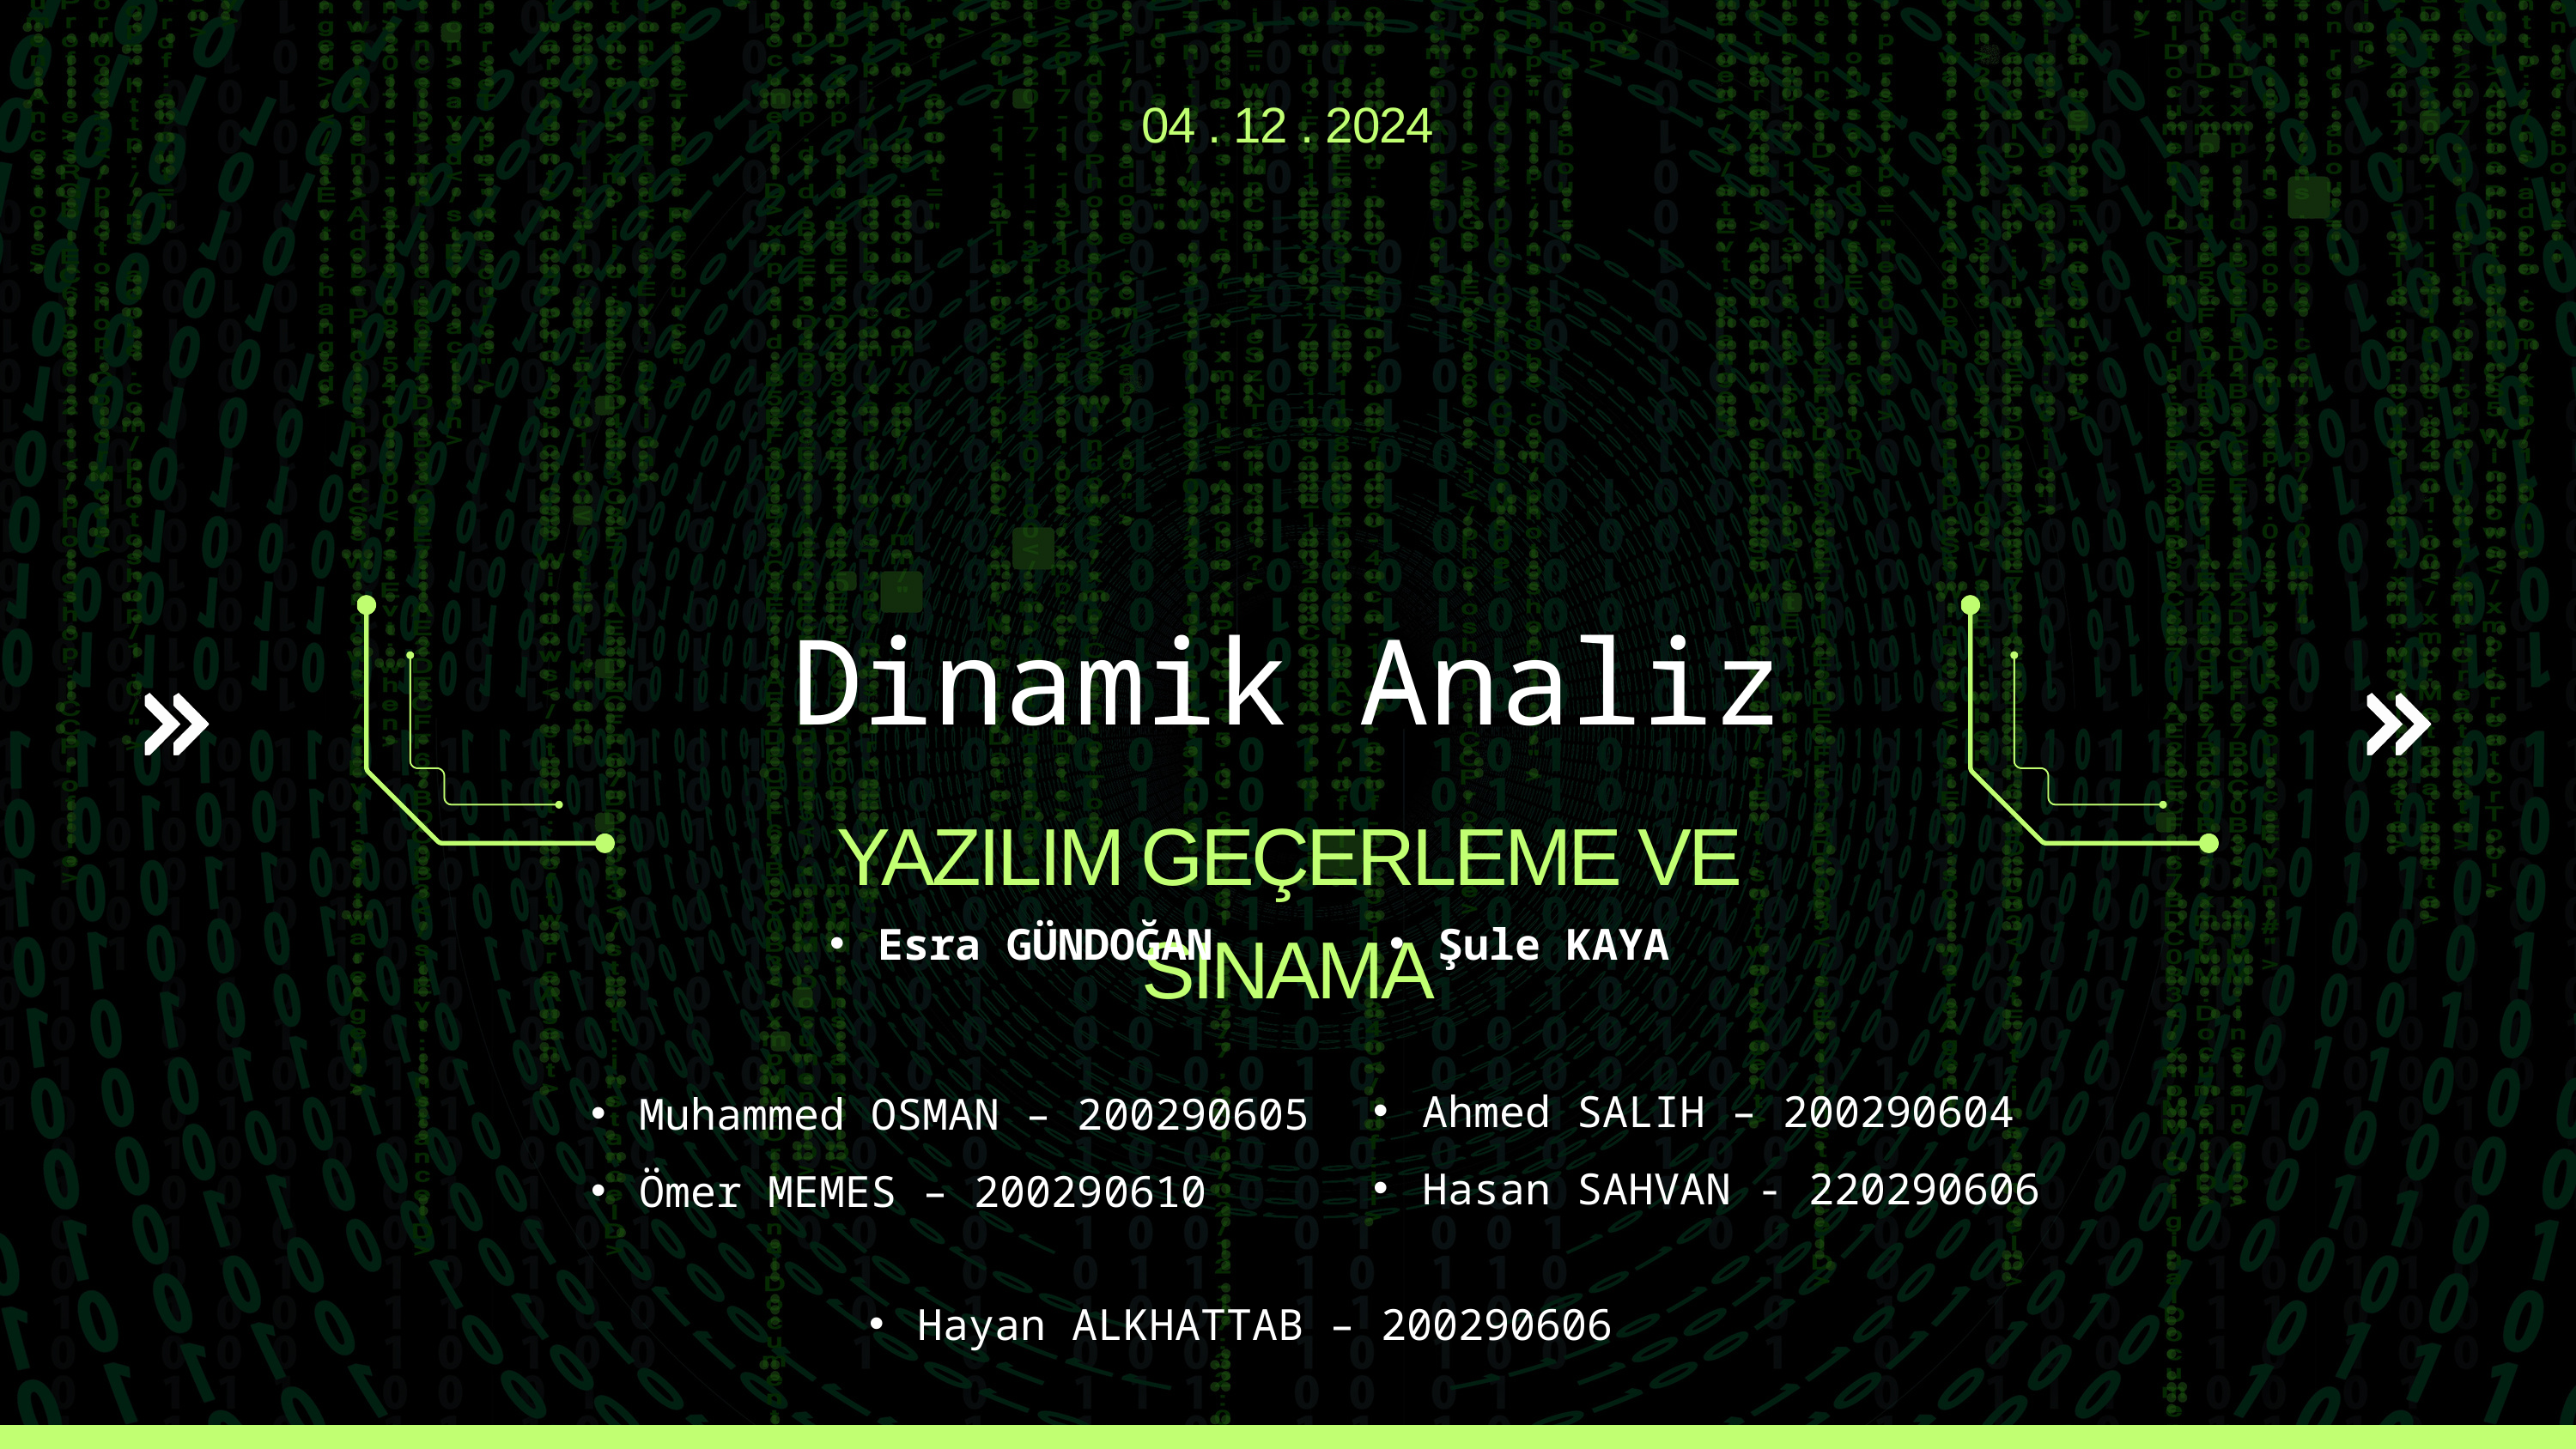

04 . 12 . 2024
Dinamik Analiz

YAZILIM GEÇERLEME VE SINAMA
Şule KAYA
Esra GÜNDOĞAN
Ahmed SALIH – 200290604
Hasan SAHVAN - 220290606
Muhammed OSMAN – 200290605
Ömer MEMES – 200290610
Hayan ALKHATTAB – 200290606